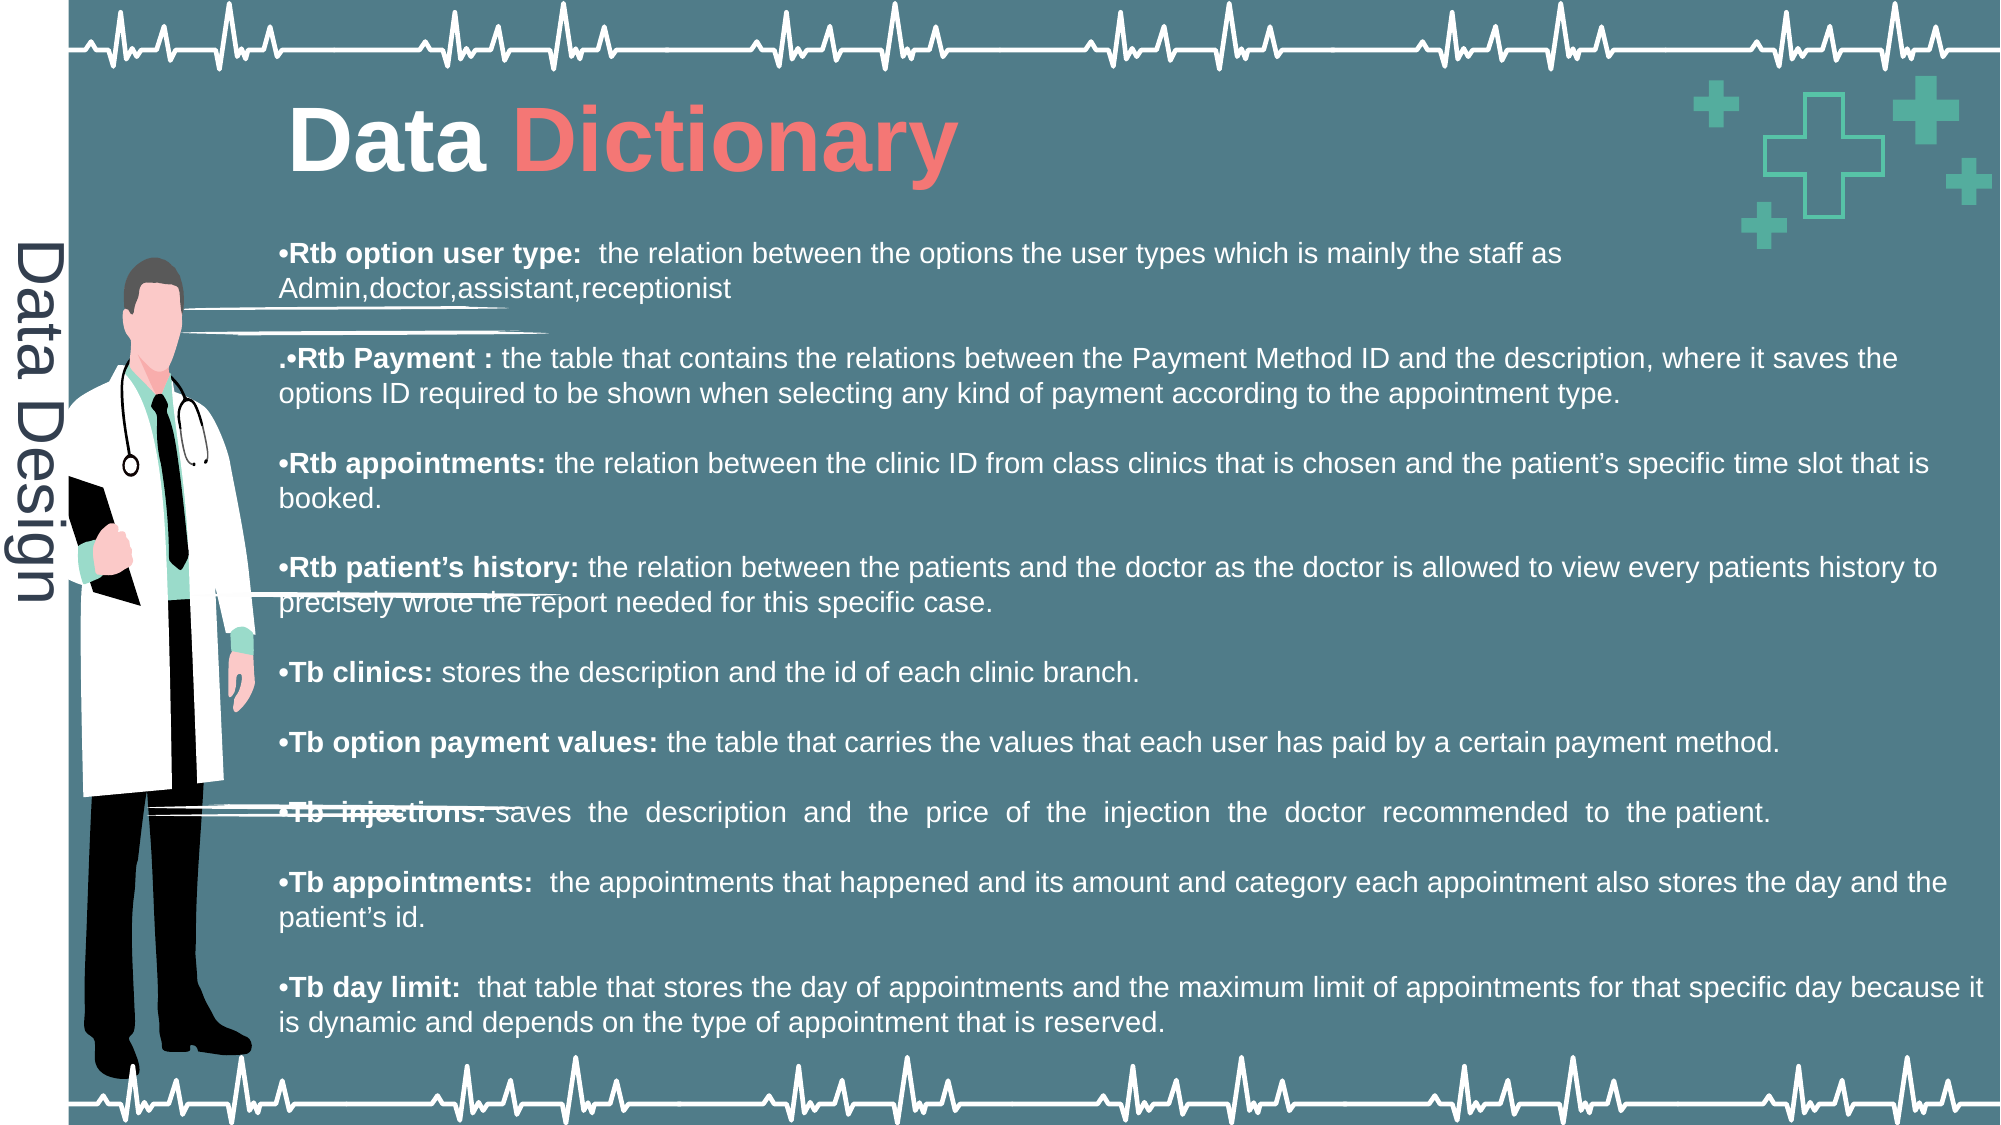

Data Dictionary
Data Design
•Rtb option user type:  the relation between the options the user types which is mainly the staff as Admin,doctor,assistant,receptionist
.•Rtb Payment : the table that contains the relations between the Payment Method ID and the description, where it saves the options ID required to be shown when selecting any kind of payment according to the appointment type.
•Rtb appointments: the relation between the clinic ID from class clinics that is chosen and the patient’s specific time slot that is booked.
•Rtb patient’s history: the relation between the patients and the doctor as the doctor is allowed to view every patients history to precisely wrote the report needed for this specific case.
•Tb clinics: stores the description and the id of each clinic branch.
•Tb option payment values: the table that carries the values that each user has paid by a certain payment method.
•Tb  injections: saves  the  description  and  the  price  of  the  injection  the  doctor  recommended  to  the patient.
•Tb appointments:  the appointments that happened and its amount and category each appointment also stores the day and the patient’s id.
•Tb day limit:  that table that stores the day of appointments and the maximum limit of appointments for that specific day because it is dynamic and depends on the type of appointment that is reserved.